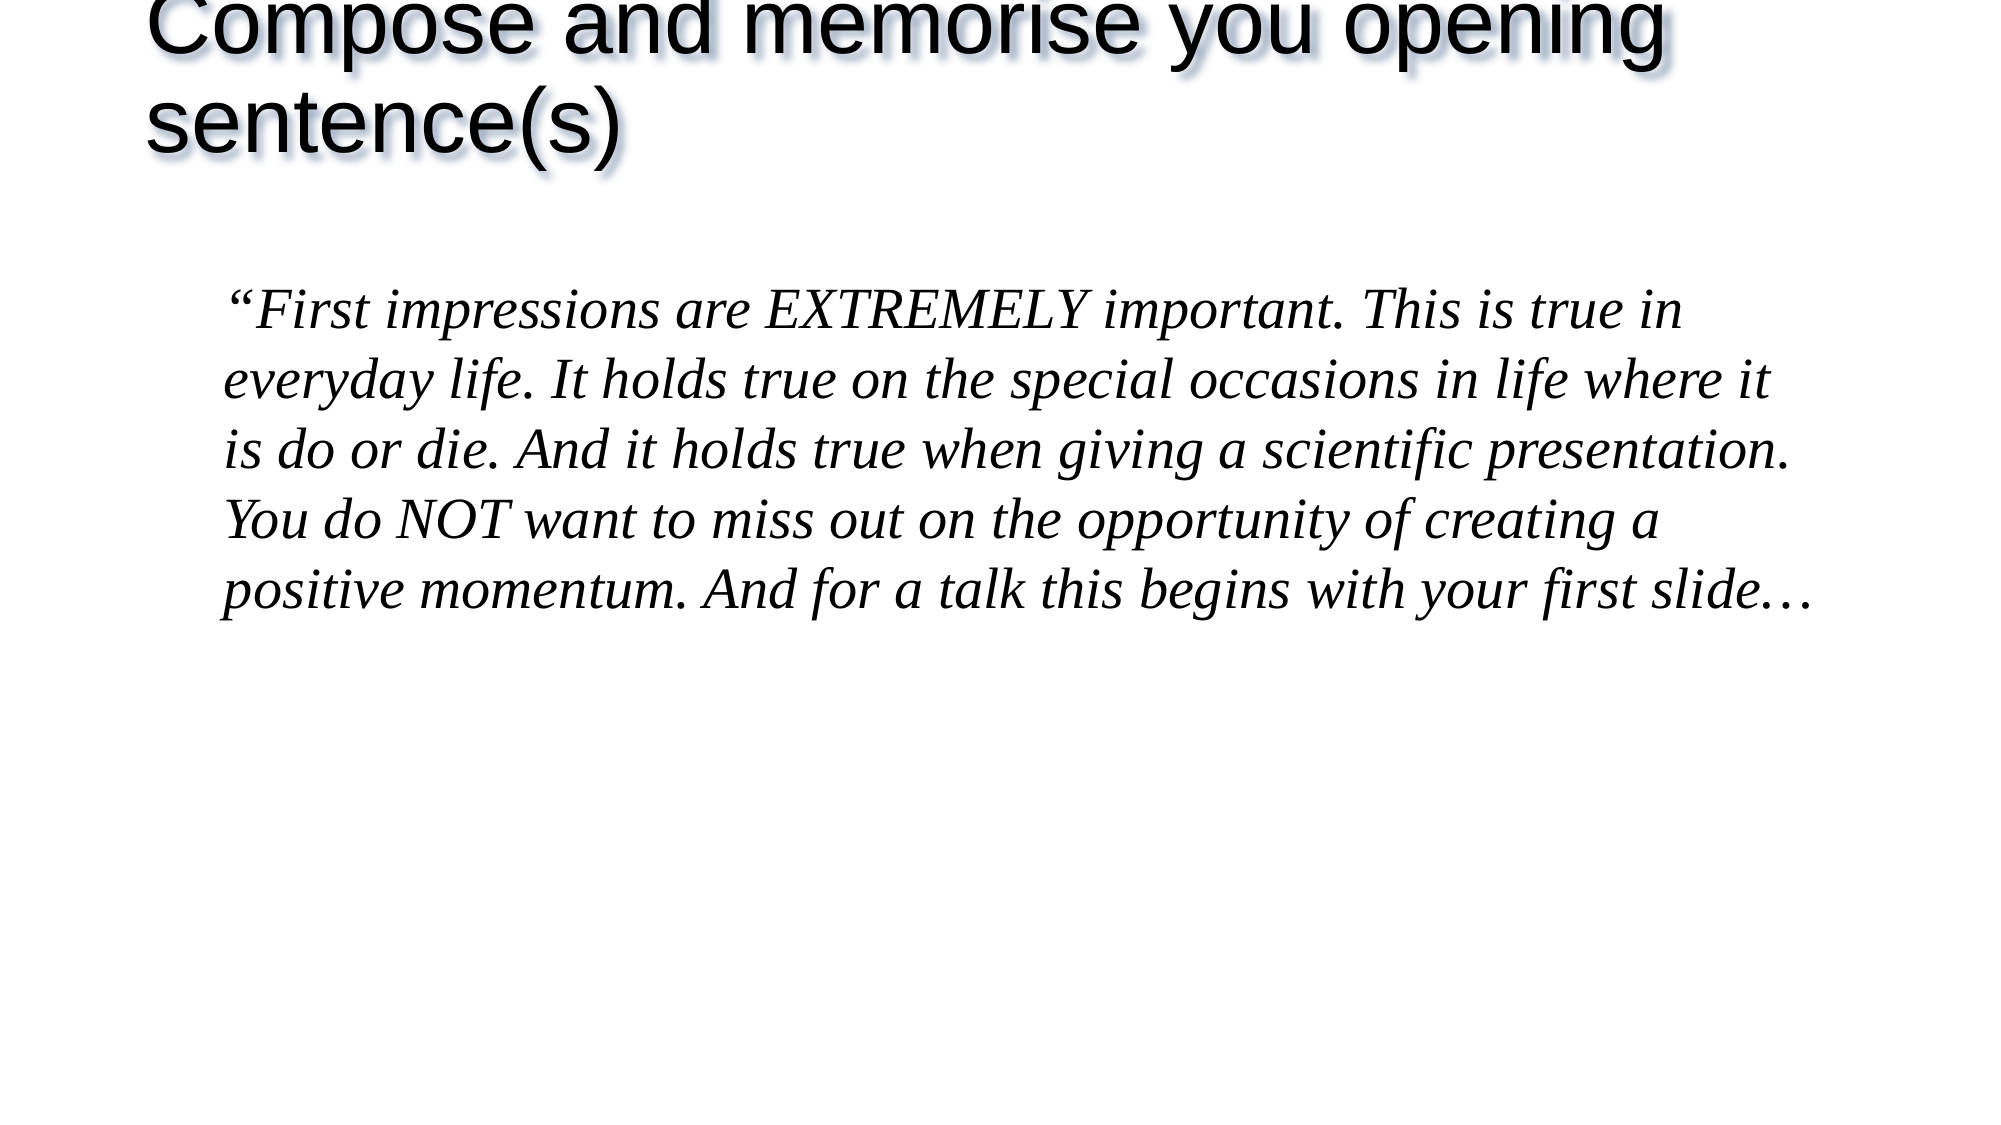

# Compose and memorise you opening sentence(s)
“First impressions are EXTREMELY important. This is true in everyday life. It holds true on the special occasions in life where it is do or die. And it holds true when giving a scientific presentation. You do NOT want to miss out on the opportunity of creating a positive momentum. And for a talk this begins with your first slide…